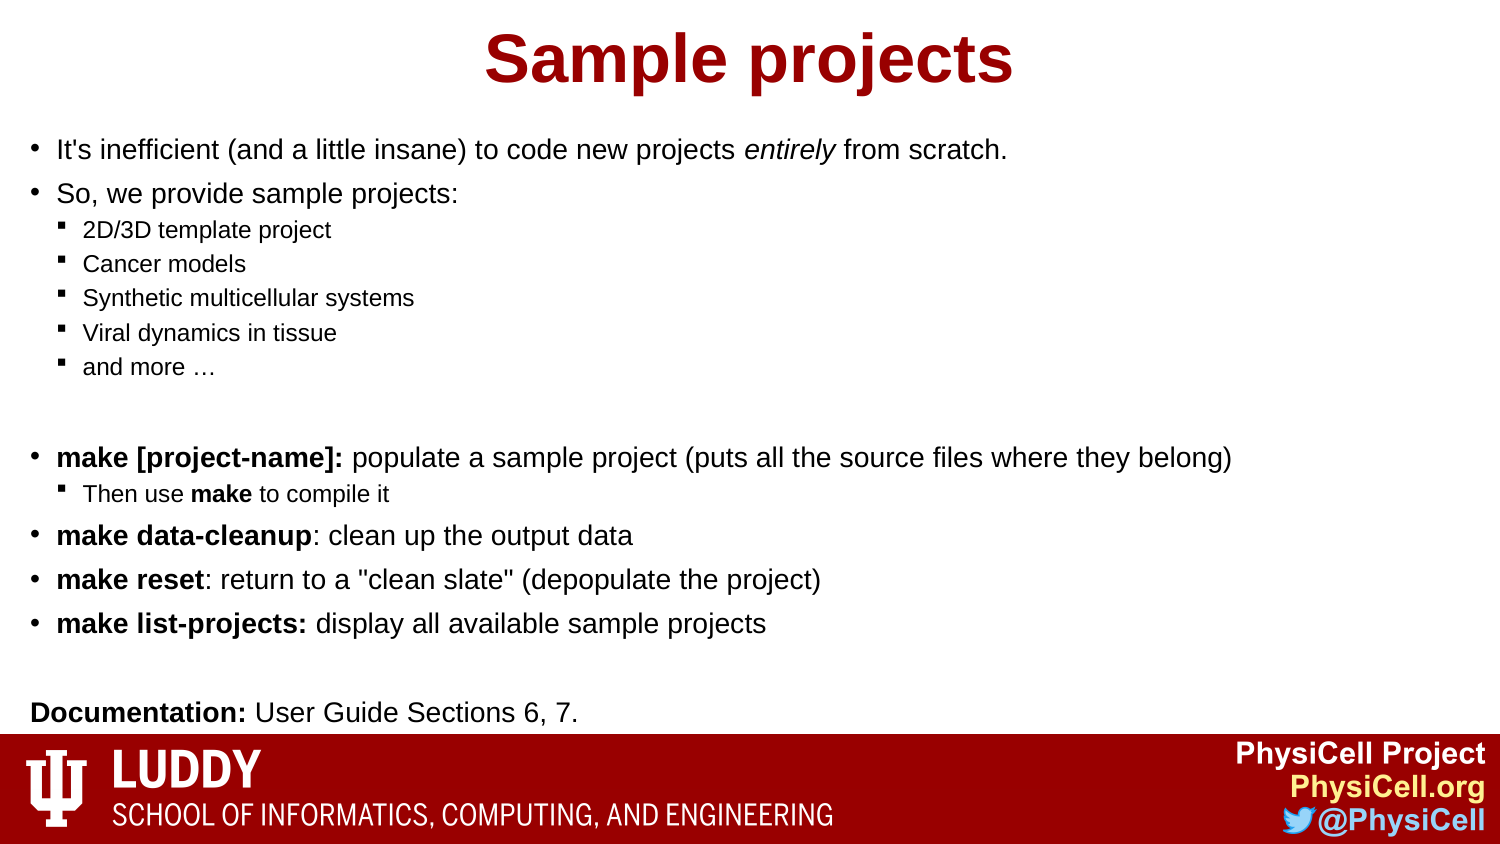

# Sample projects
It's inefficient (and a little insane) to code new projects entirely from scratch.
So, we provide sample projects:
2D/3D template project
Cancer models
Synthetic multicellular systems
Viral dynamics in tissue
and more …

make [project-name]: populate a sample project (puts all the source files where they belong)
Then use make to compile it
make data-cleanup: clean up the output data
make reset: return to a "clean slate" (depopulate the project)
make list-projects: display all available sample projects

Documentation: User Guide Sections 6, 7.